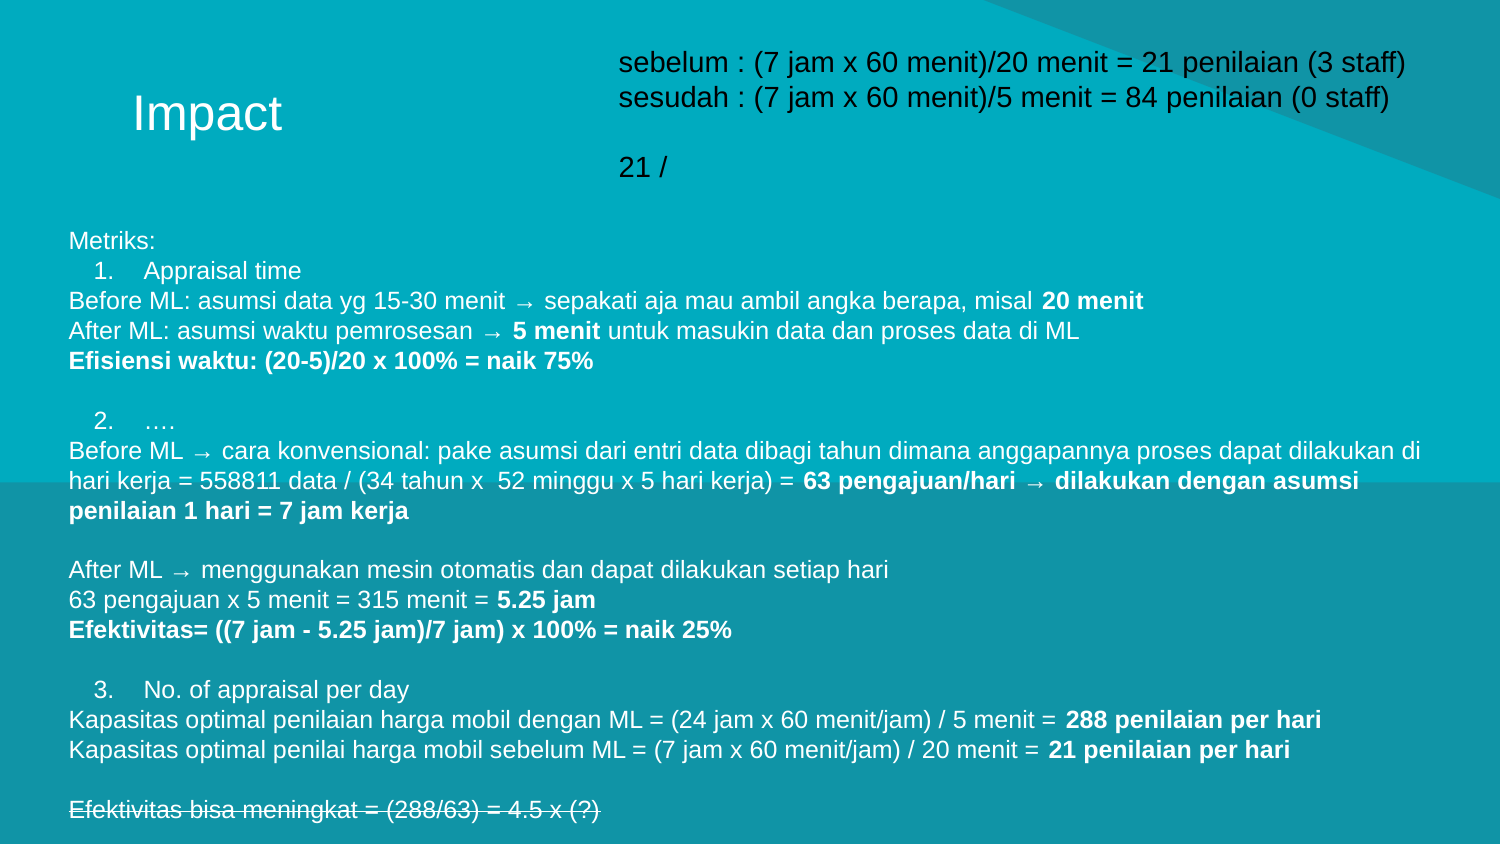

sebelum : (7 jam x 60 menit)/20 menit = 21 penilaian (3 staff)
sesudah : (7 jam x 60 menit)/5 menit = 84 penilaian (0 staff)

21 /
# Impact
Metriks:
Appraisal time
Before ML: asumsi data yg 15-30 menit → sepakati aja mau ambil angka berapa, misal 20 menit
After ML: asumsi waktu pemrosesan → 5 menit untuk masukin data dan proses data di ML
Efisiensi waktu: (20-5)/20 x 100% = naik 75%

….
Before ML → cara konvensional: pake asumsi dari entri data dibagi tahun dimana anggapannya proses dapat dilakukan di hari kerja = 558811 data / (34 tahun x  52 minggu x 5 hari kerja) = 63 pengajuan/hari → dilakukan dengan asumsi penilaian 1 hari = 7 jam kerja

After ML → menggunakan mesin otomatis dan dapat dilakukan setiap hari
63 pengajuan x 5 menit = 315 menit = 5.25 jam
Efektivitas= ((7 jam - 5.25 jam)/7 jam) x 100% = naik 25%

No. of appraisal per day
Kapasitas optimal penilaian harga mobil dengan ML = (24 jam x 60 menit/jam) / 5 menit = 288 penilaian per hari
Kapasitas optimal penilai harga mobil sebelum ML = (7 jam x 60 menit/jam) / 20 menit = 21 penilaian per hari

Efektivitas bisa meningkat = (288/63) = 4.5 x (?)